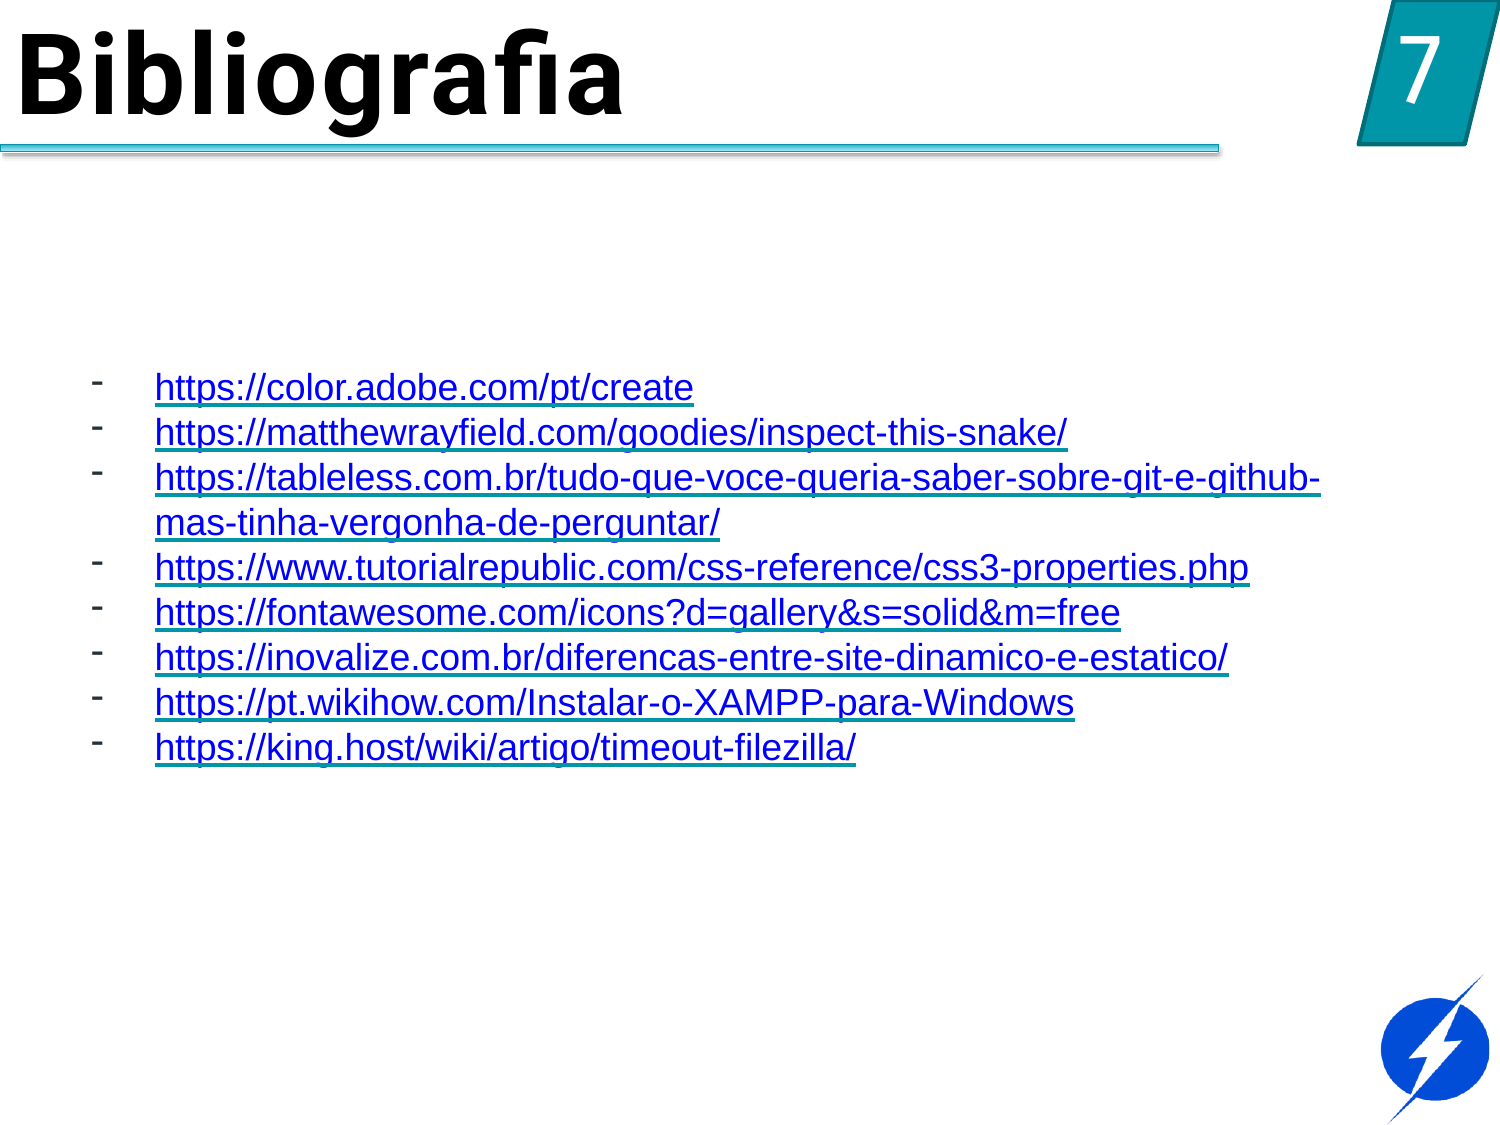

# Bibliografia
7

https://color.adobe.com/pt/create
https://matthewrayfield.com/goodies/inspect-this-snake/
https://tableless.com.br/tudo-que-voce-queria-saber-sobre-git-e-github-
mas-tinha-vergonha-de-perguntar/
https://www.tutorialrepublic.com/css-reference/css3-properties.php
https://fontawesome.com/icons?d=gallery&s=solid&m=free
https://inovalize.com.br/diferencas-entre-site-dinamico-e-estatico/
https://pt.wikihow.com/Instalar-o-XAMPP-para-Windows
https://king.host/wiki/artigo/timeout-filezilla/